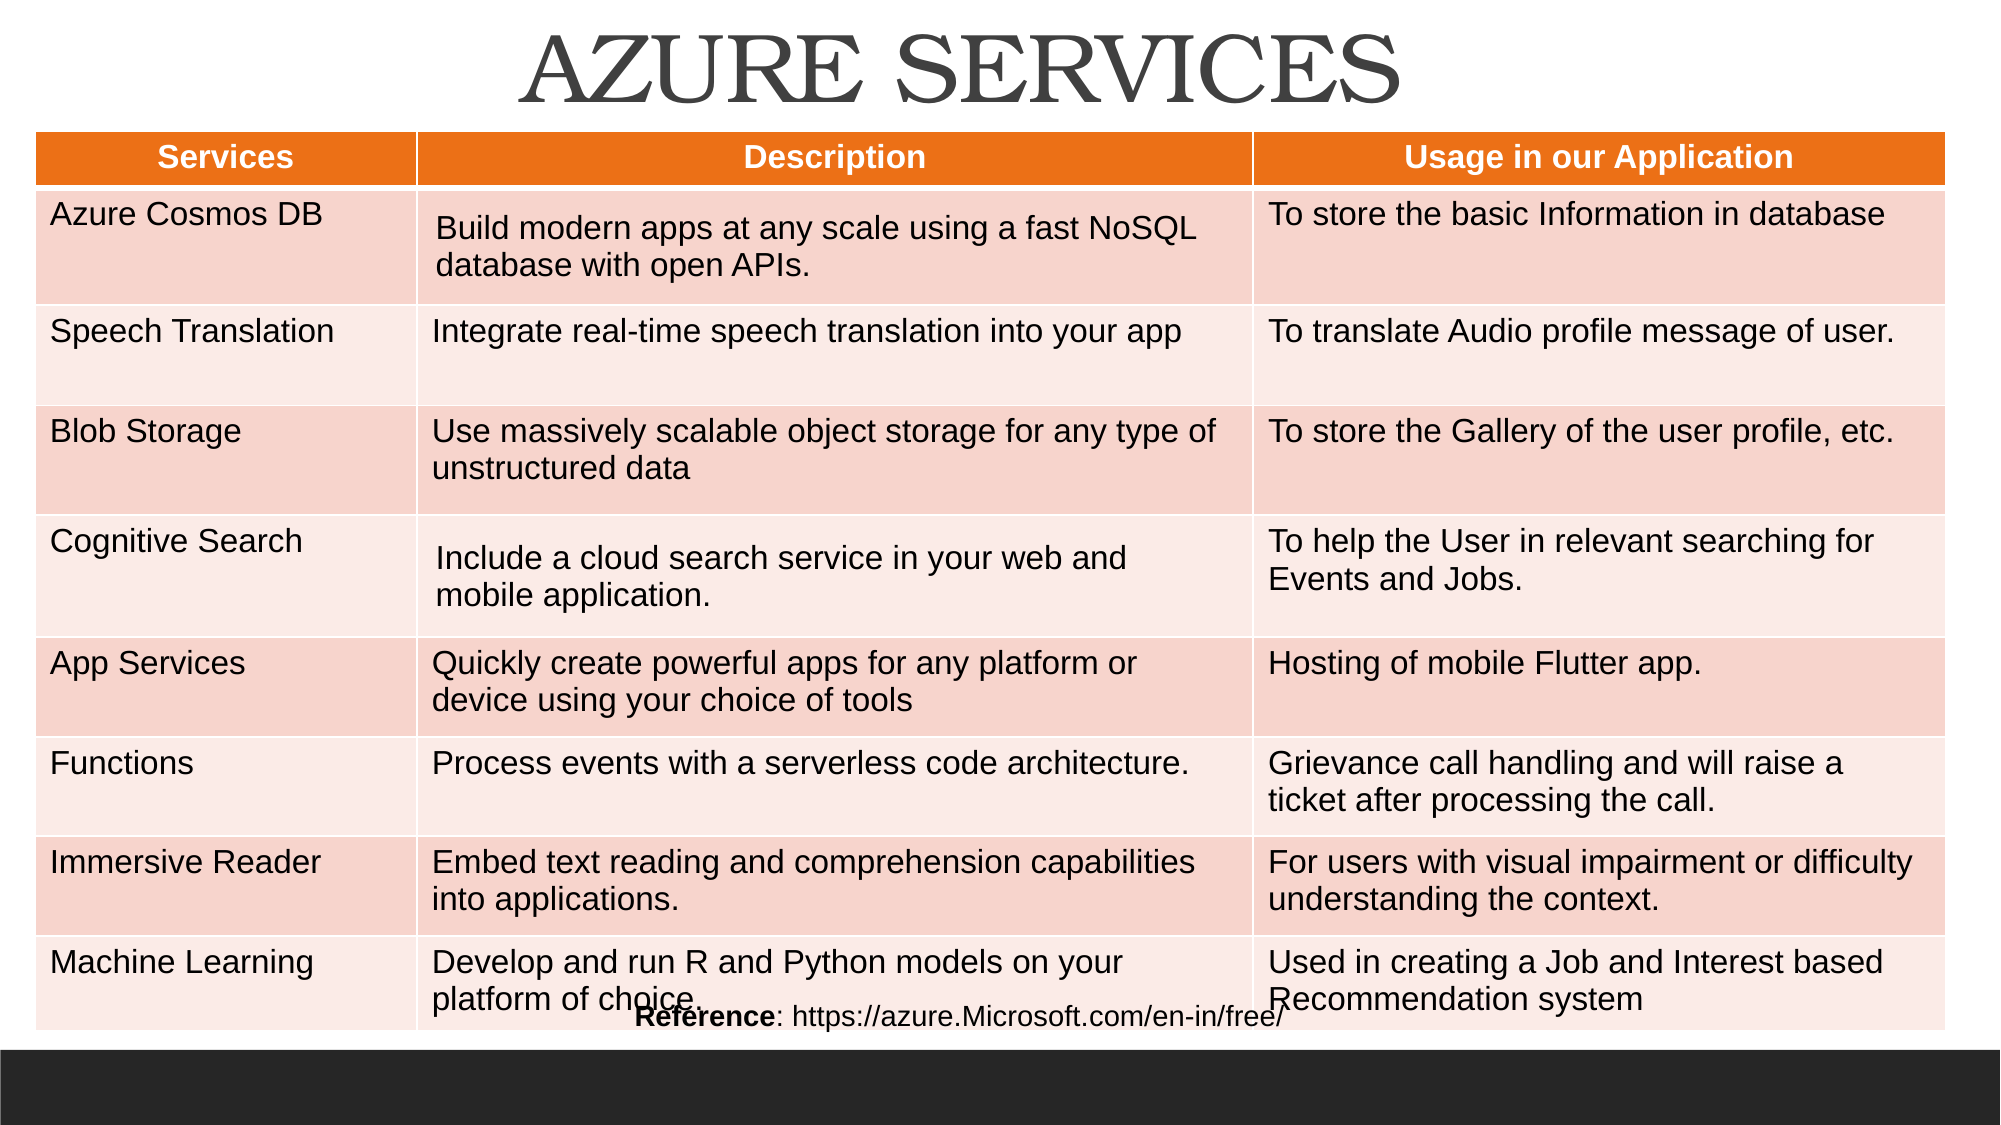

# AZURE SERVICES
| Services | Description | Usage in our Application |
| --- | --- | --- |
| Azure Cosmos DB | Build modern apps at any scale using a fast NoSQL database with open APIs. | To store the basic Information in database |
| Speech Translation | Integrate real-time speech translation into your app | To translate Audio profile message of user. |
| Blob Storage | Use massively scalable object storage for any type of unstructured data | To store the Gallery of the user profile, etc. |
| Cognitive Search | Include a cloud search service in your web and mobile application. | To help the User in relevant searching for Events and Jobs. |
| App Services | Quickly create powerful apps for any platform or device using your choice of tools | Hosting of mobile Flutter app. |
| Functions | Process events with a serverless code architecture. | Grievance call handling and will raise a ticket after processing the call. |
| Immersive Reader | Embed text reading and comprehension capabilities into applications. | For users with visual impairment or difficulty understanding the context. |
| Machine Learning | Develop and run R and Python models on your platform of choice. | Used in creating a Job and Interest based Recommendation system |

Reference: https://azure.Microsoft.com/en-in/free/